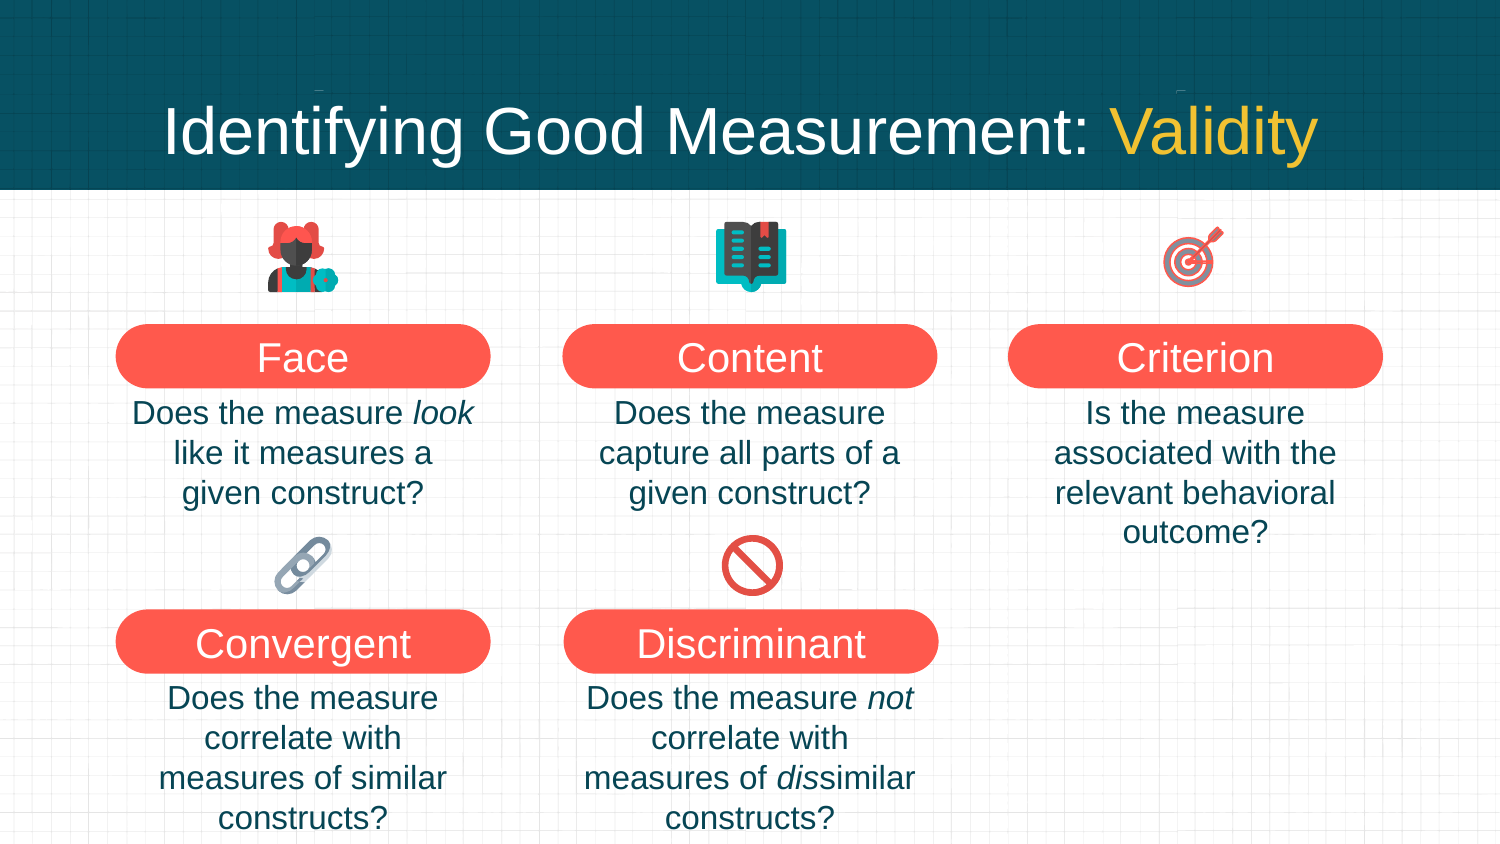

# Identifying Good Measurement: Validity

Face
Content
Criterion
Does the measure look like it measures a given construct?
Does the measure capture all parts of a given construct?
Is the measure associated with the relevant behavioral outcome?

Convergent
Discriminant
Does the measure correlate with measures of similar constructs?
Does the measure not correlate with measures of dissimilar constructs?